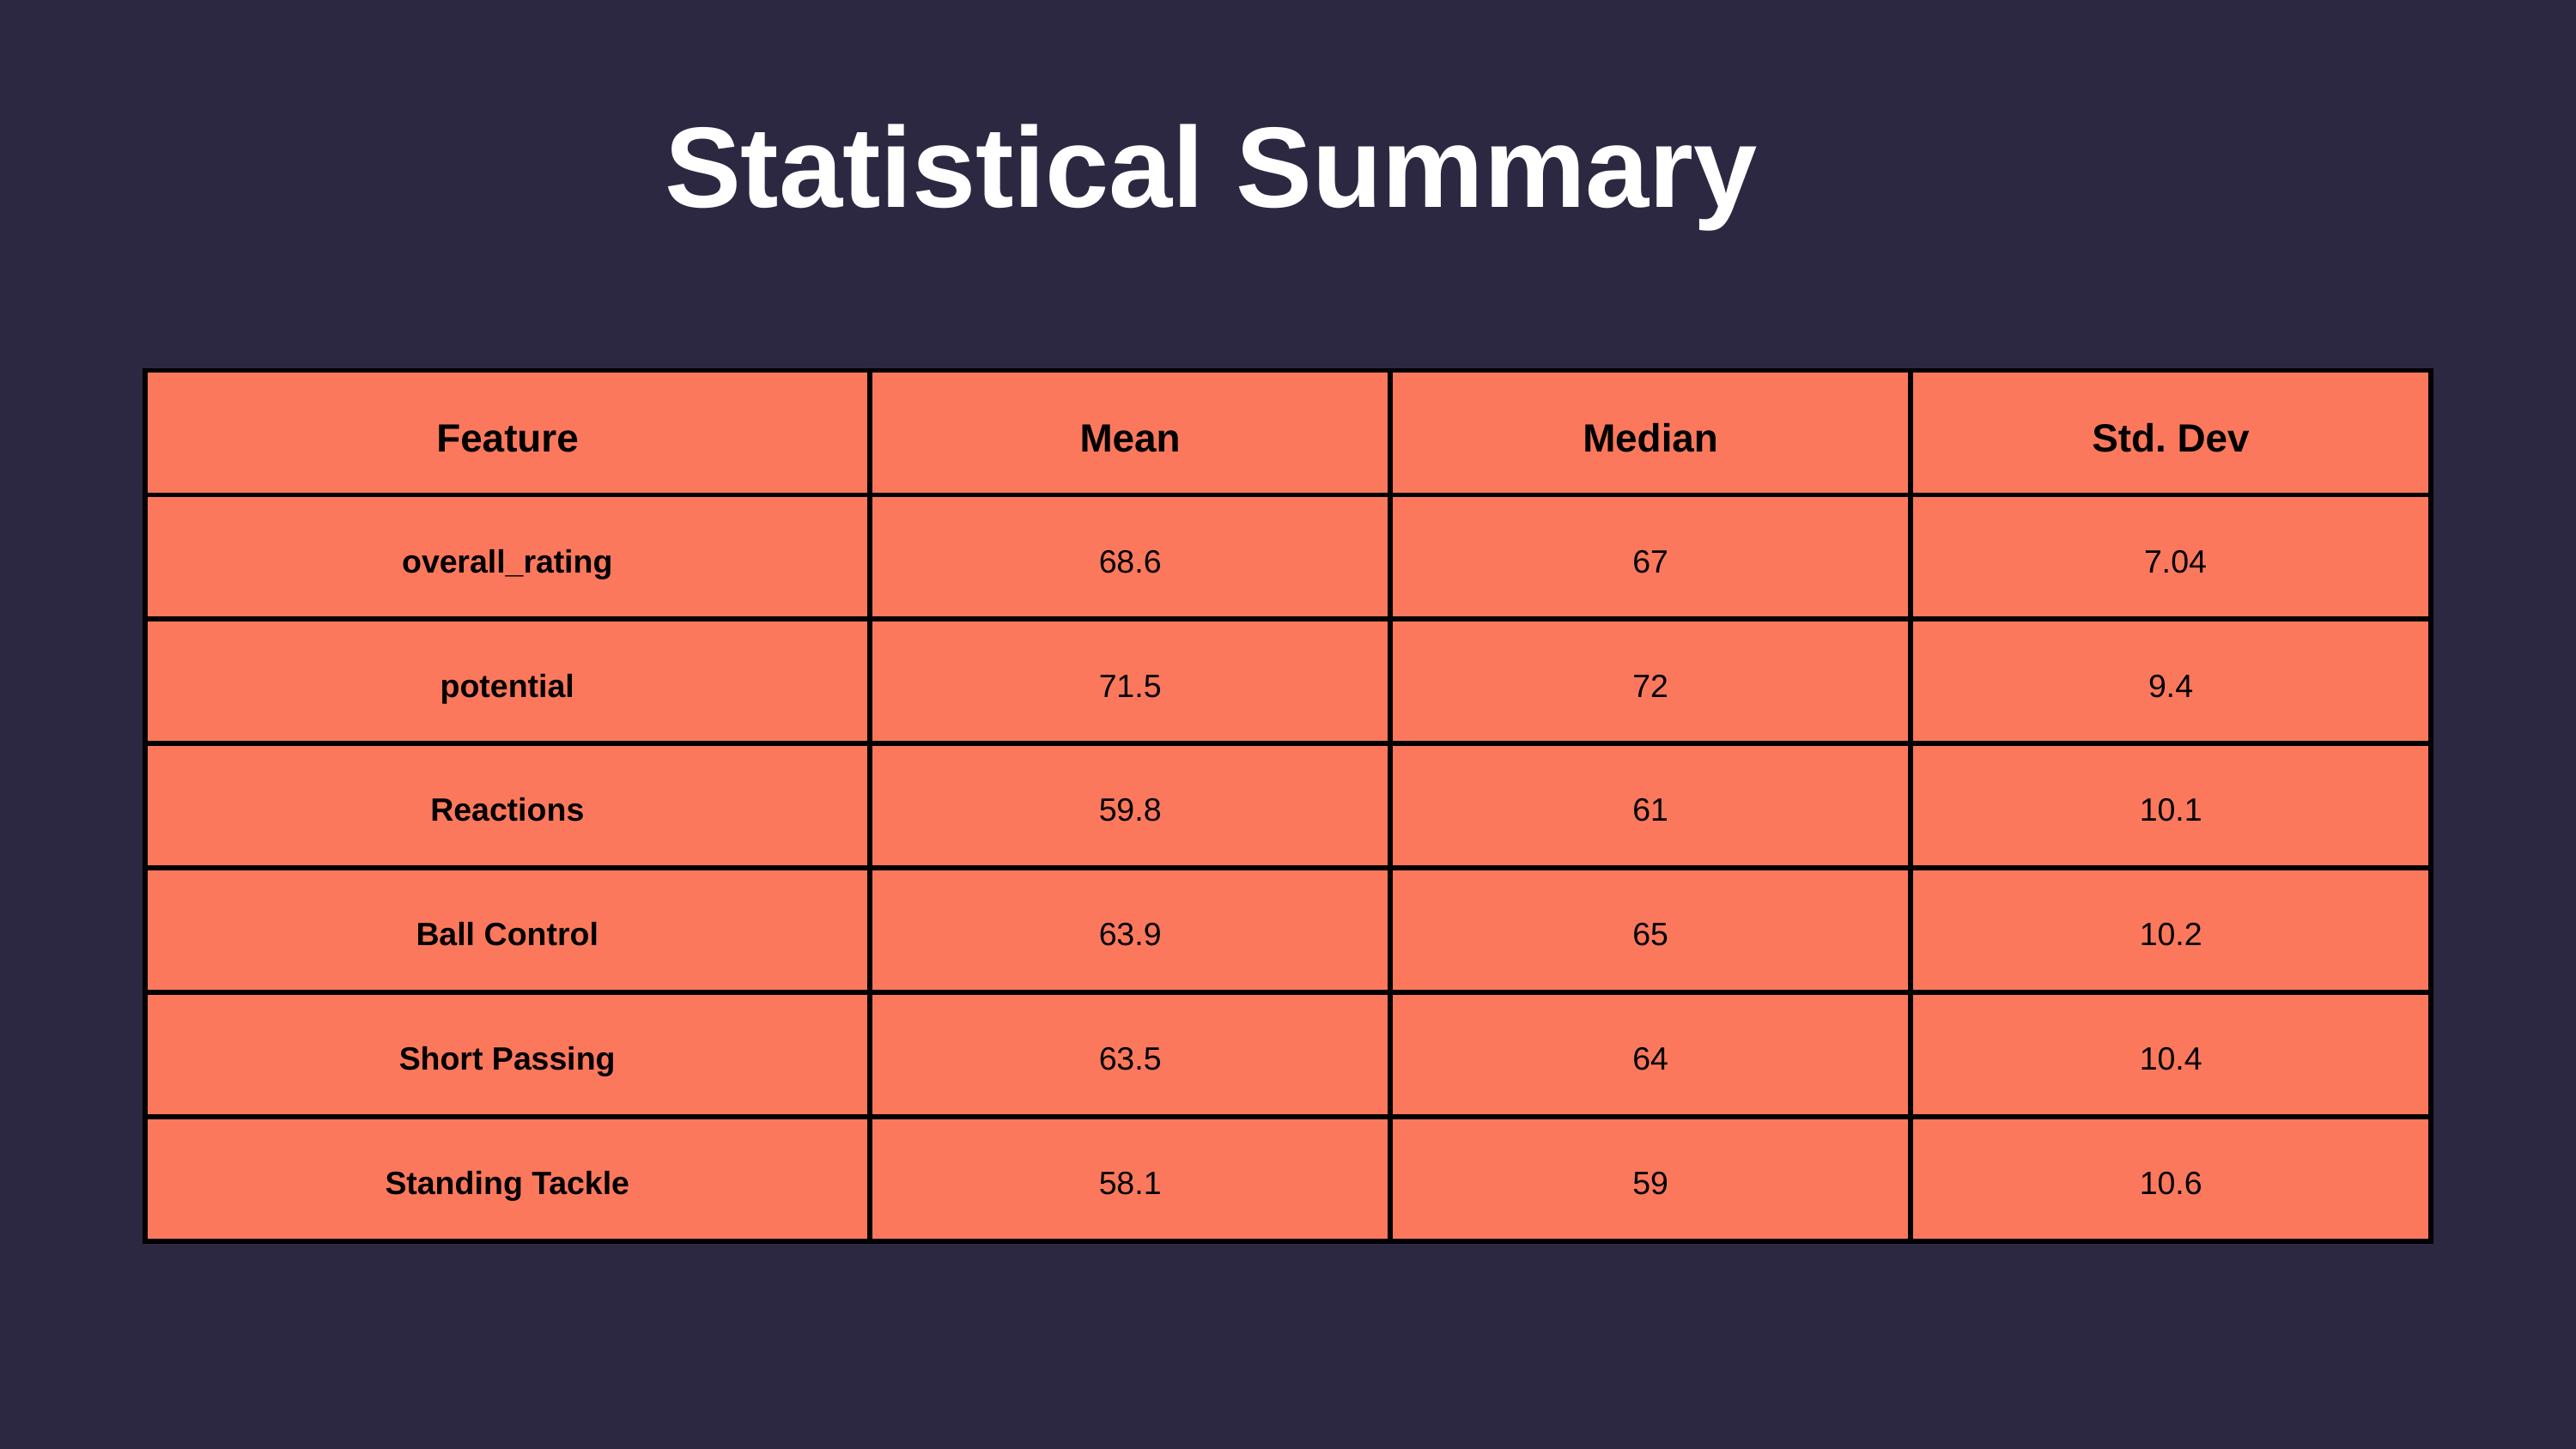

Statistical Summary
| Feature | Mean | Median | Std. Dev |
| --- | --- | --- | --- |
| overall\_rating | 68.6 | 67 | 7.04 |
| potential | 71.5 | 72 | 9.4 |
| Reactions | 59.8 | 61 | 10.1 |
| Ball Control | 63.9 | 65 | 10.2 |
| Short Passing | 63.5 | 64 | 10.4 |
| Standing Tackle | 58.1 | 59 | 10.6 |